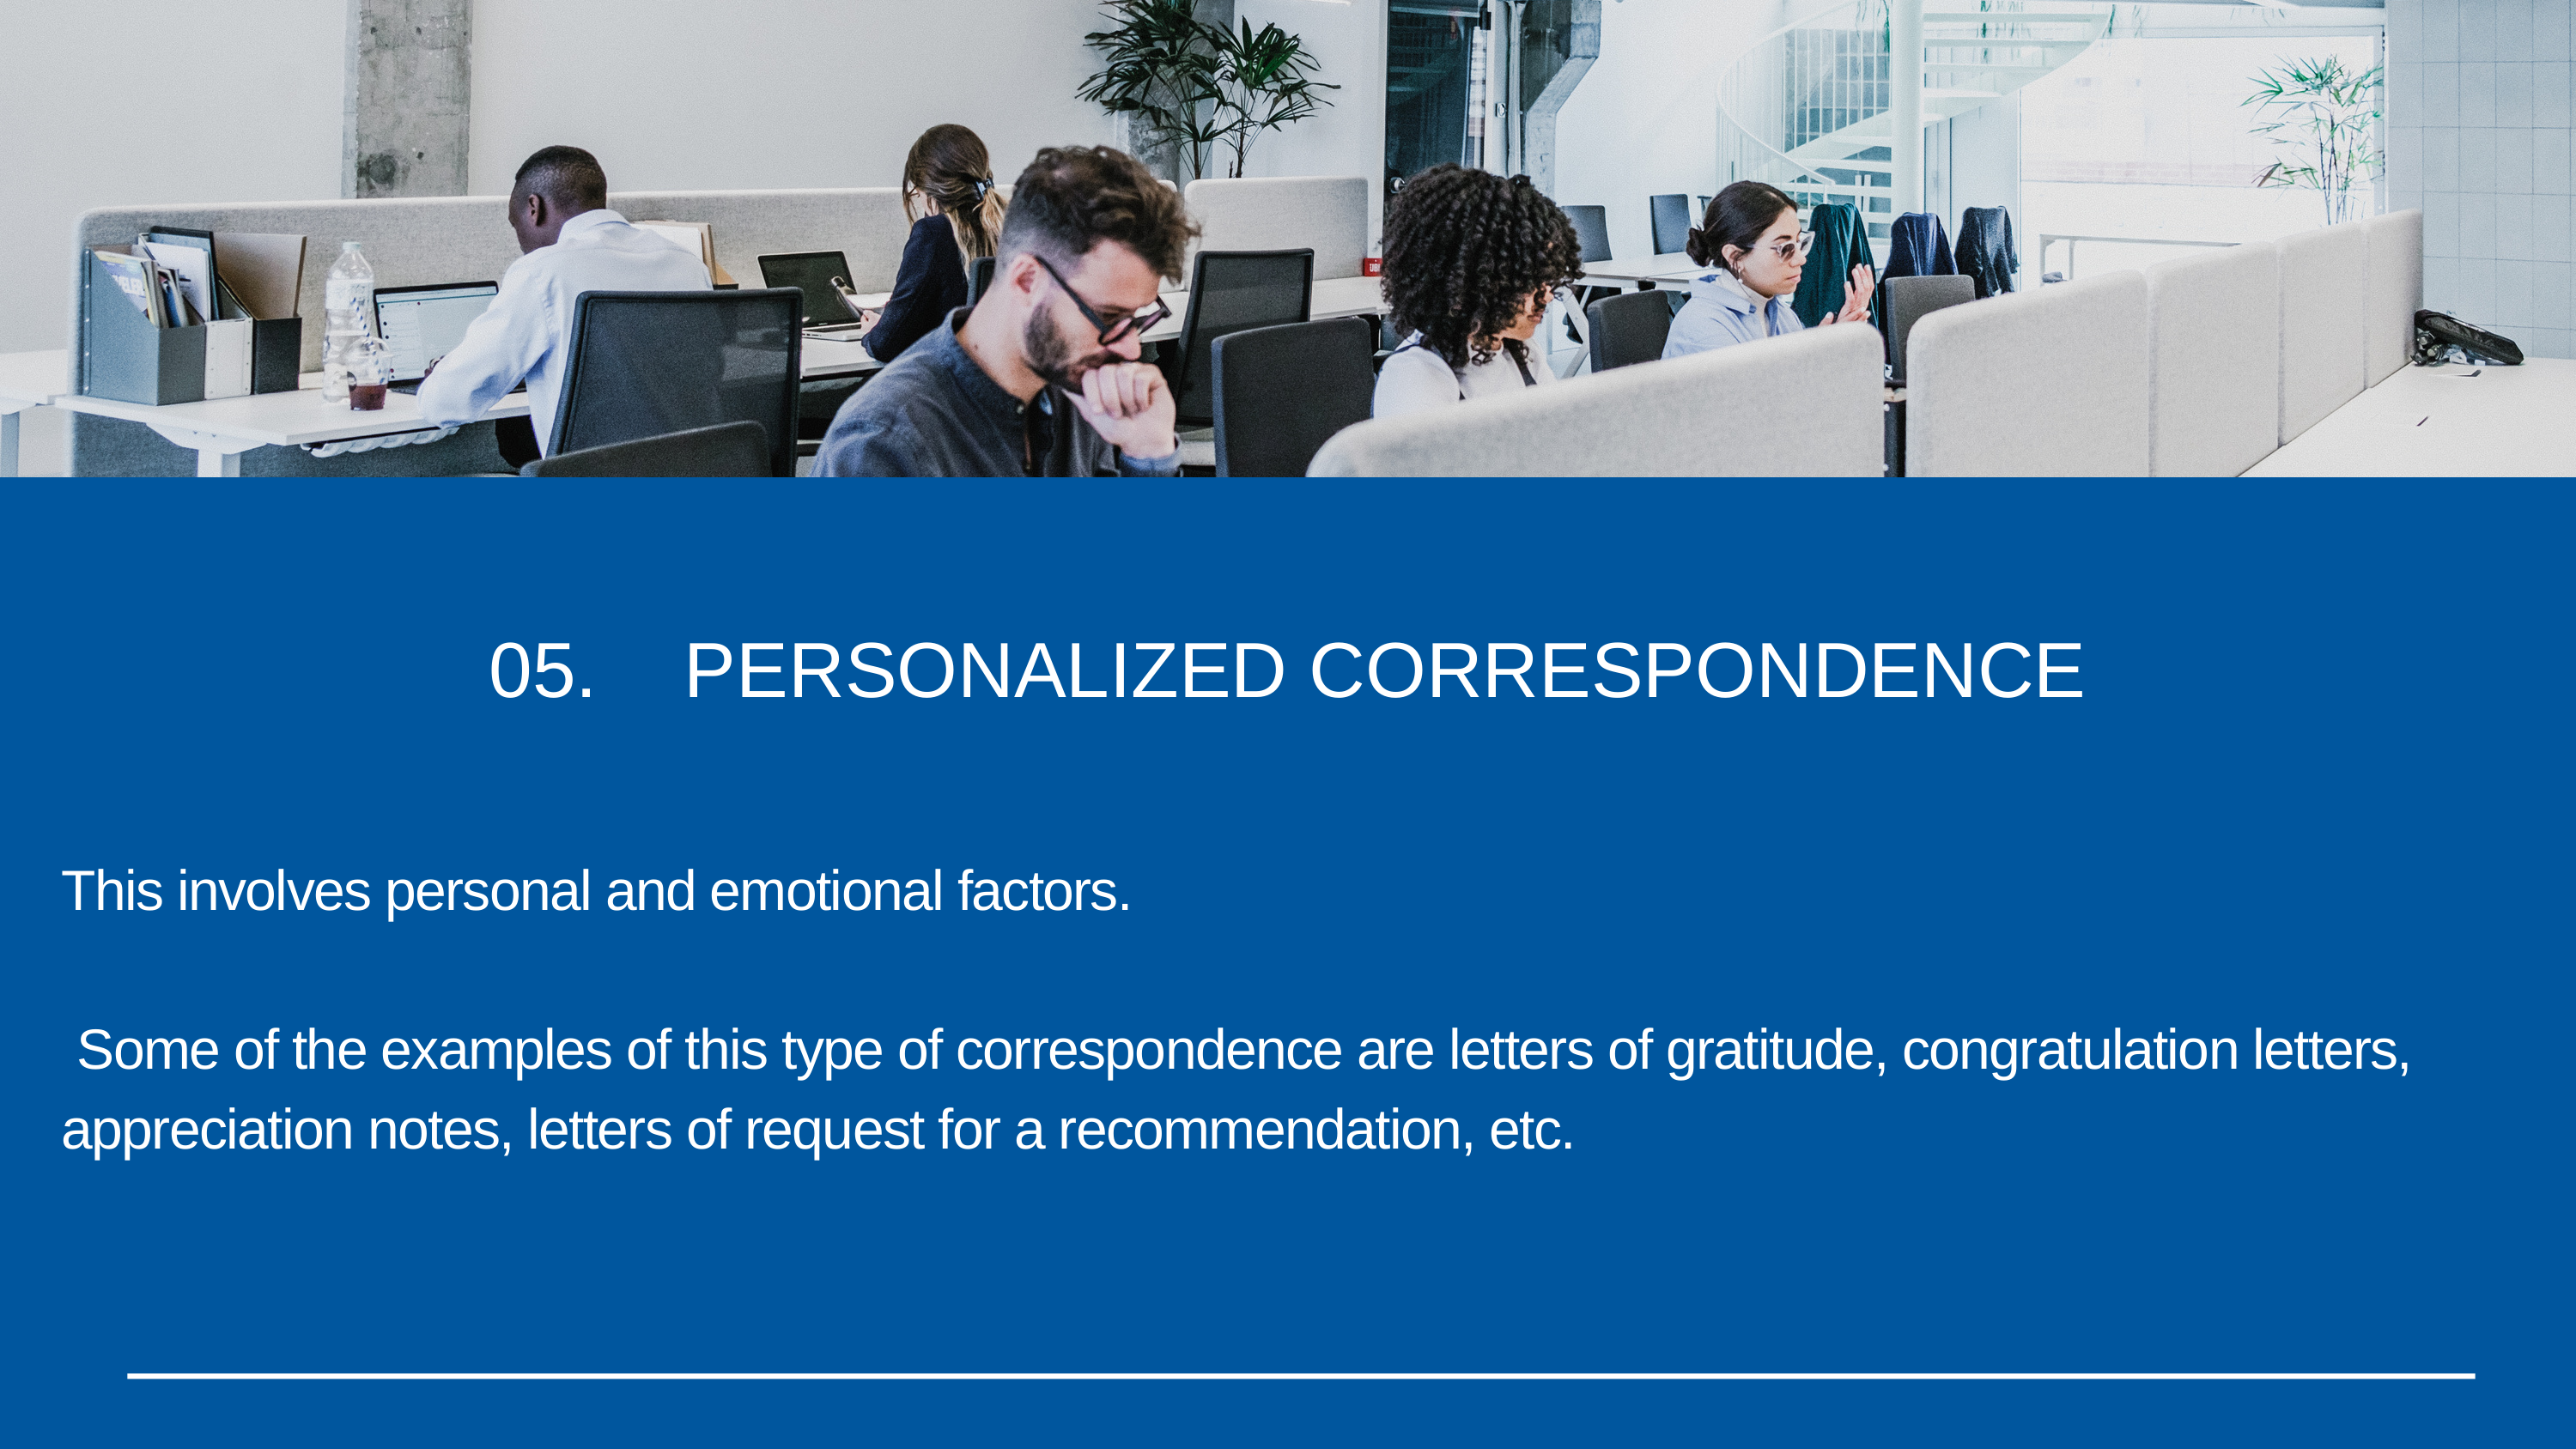

05.    PERSONALIZED CORRESPONDENCE
This involves personal and emotional factors.

 Some of the examples of this type of correspondence are letters of gratitude, congratulation letters, appreciation notes, letters of request for a recommendation, etc.